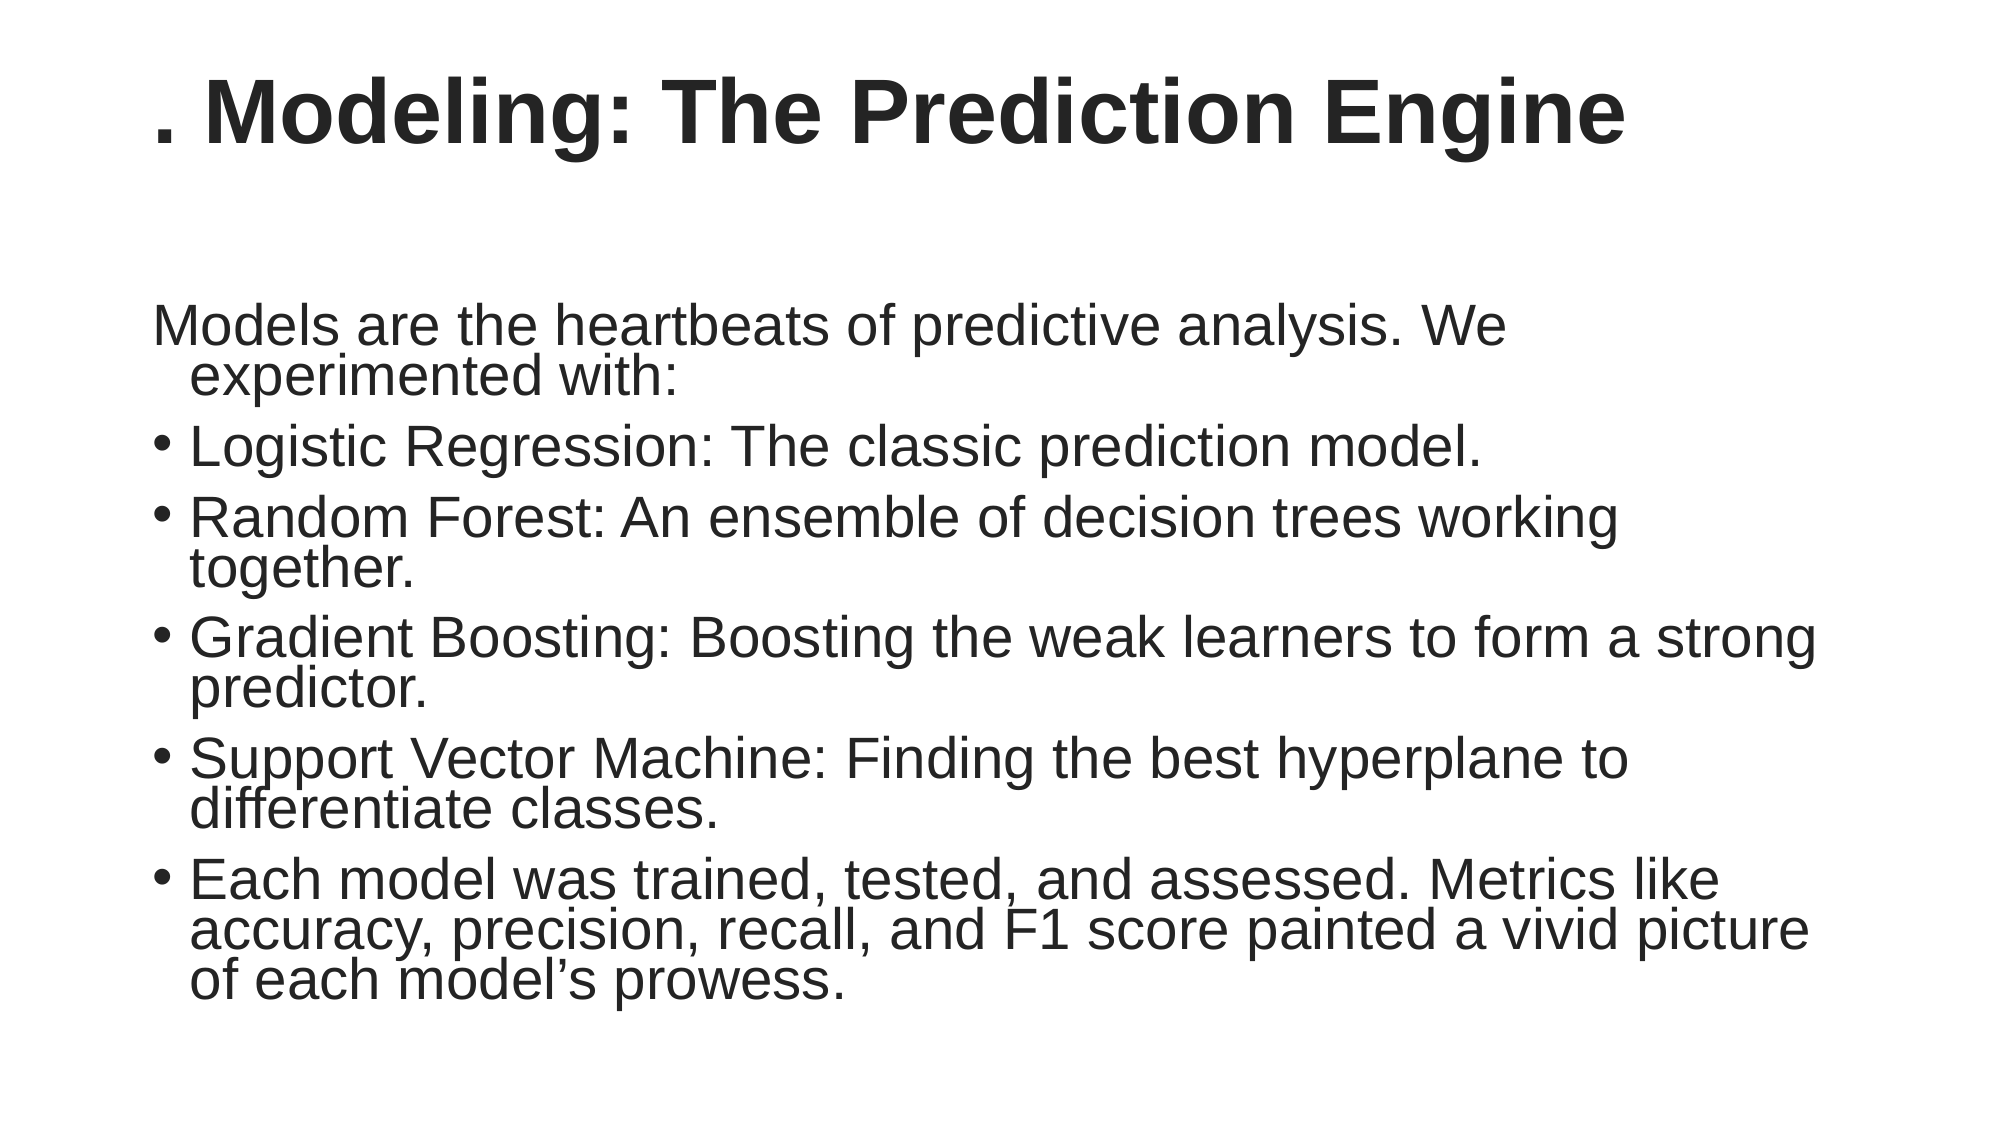

# . Modeling: The Prediction Engine
Models are the heartbeats of predictive analysis. We experimented with:
Logistic Regression: The classic prediction model.
Random Forest: An ensemble of decision trees working together.
Gradient Boosting: Boosting the weak learners to form a strong predictor.
Support Vector Machine: Finding the best hyperplane to differentiate classes.
Each model was trained, tested, and assessed. Metrics like accuracy, precision, recall, and F1 score painted a vivid picture of each model’s prowess.